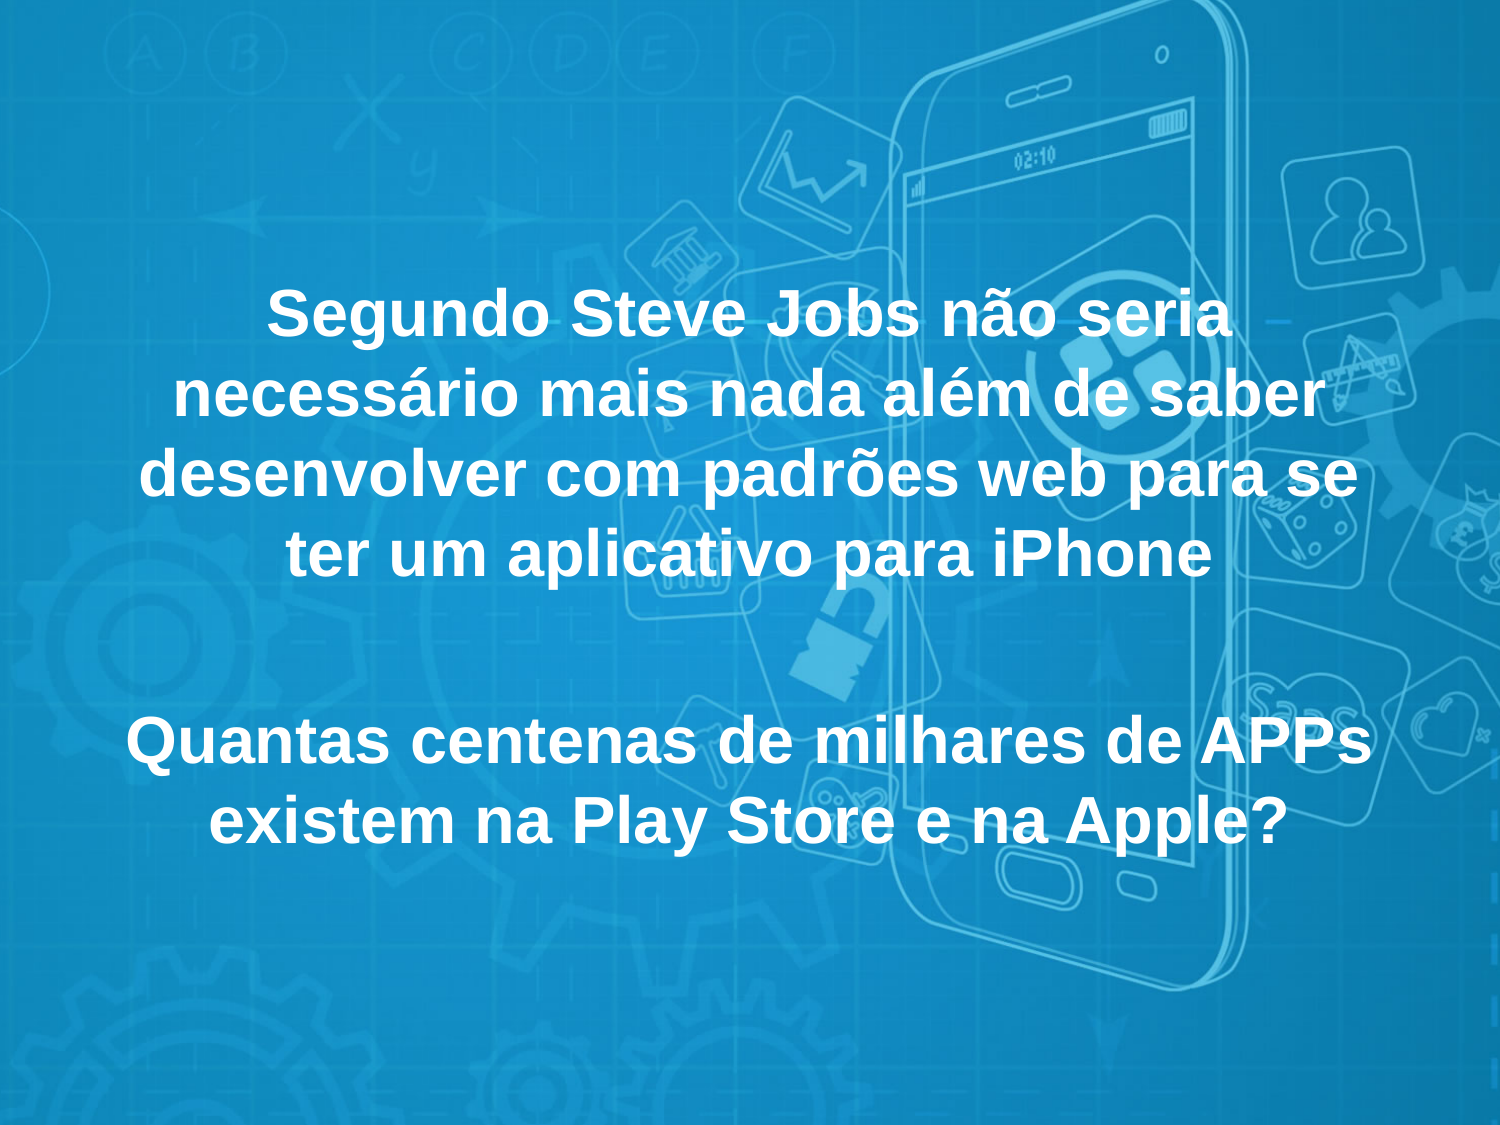

Segundo Steve Jobs não seria necessário mais nada além de saber desenvolver com padrões web para se ter um aplicativo para iPhone

Quantas centenas de milhares de APPs existem na Play Store e na Apple?